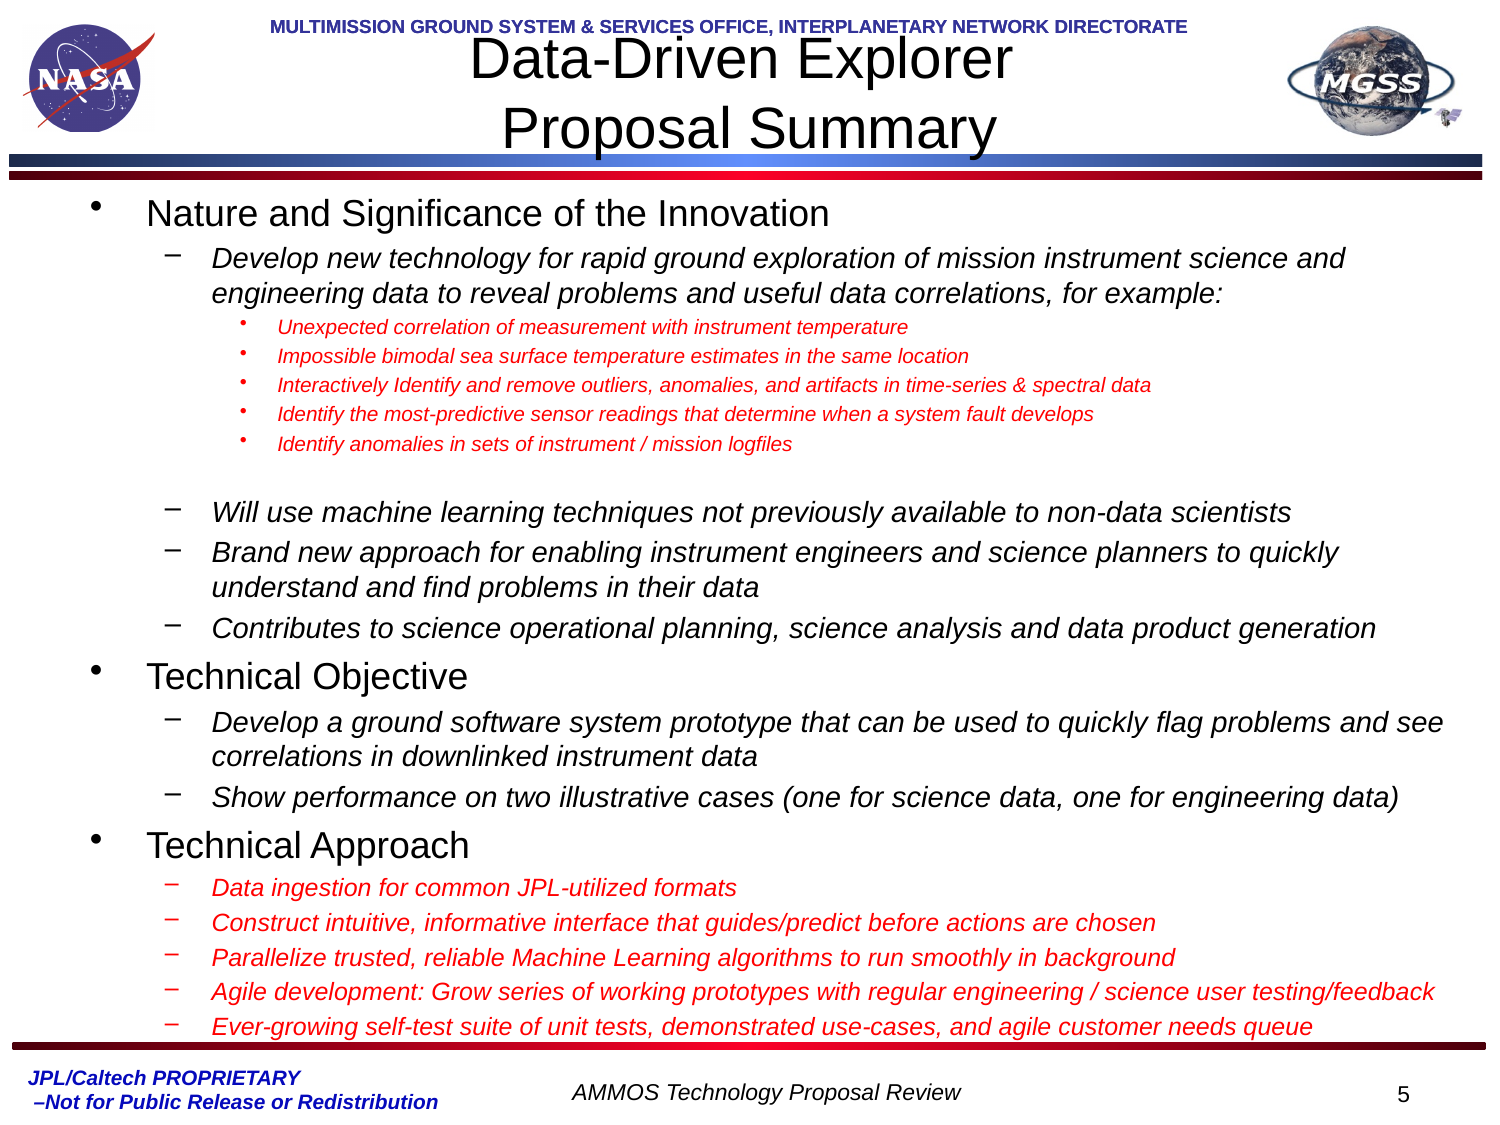

# Data-Driven Explorer Proposal Summary
Nature and Significance of the Innovation
Develop new technology for rapid ground exploration of mission instrument science and engineering data to reveal problems and useful data correlations, for example:
Unexpected correlation of measurement with instrument temperature
Impossible bimodal sea surface temperature estimates in the same location
Interactively Identify and remove outliers, anomalies, and artifacts in time-series & spectral data
Identify the most-predictive sensor readings that determine when a system fault develops
Identify anomalies in sets of instrument / mission logfiles

Will use machine learning techniques not previously available to non-data scientists
Brand new approach for enabling instrument engineers and science planners to quickly understand and find problems in their data
Contributes to science operational planning, science analysis and data product generation
Technical Objective
Develop a ground software system prototype that can be used to quickly flag problems and see correlations in downlinked instrument data
Show performance on two illustrative cases (one for science data, one for engineering data)
Technical Approach
Data ingestion for common JPL-utilized formats
Construct intuitive, informative interface that guides/predict before actions are chosen
Parallelize trusted, reliable Machine Learning algorithms to run smoothly in background
Agile development: Grow series of working prototypes with regular engineering / science user testing/feedback
Ever-growing self-test suite of unit tests, demonstrated use-cases, and agile customer needs queue

JPL/Caltech PROPRIETARY
 –Not for Public Release or Redistribution
AMMOS Technology Proposal Review
5